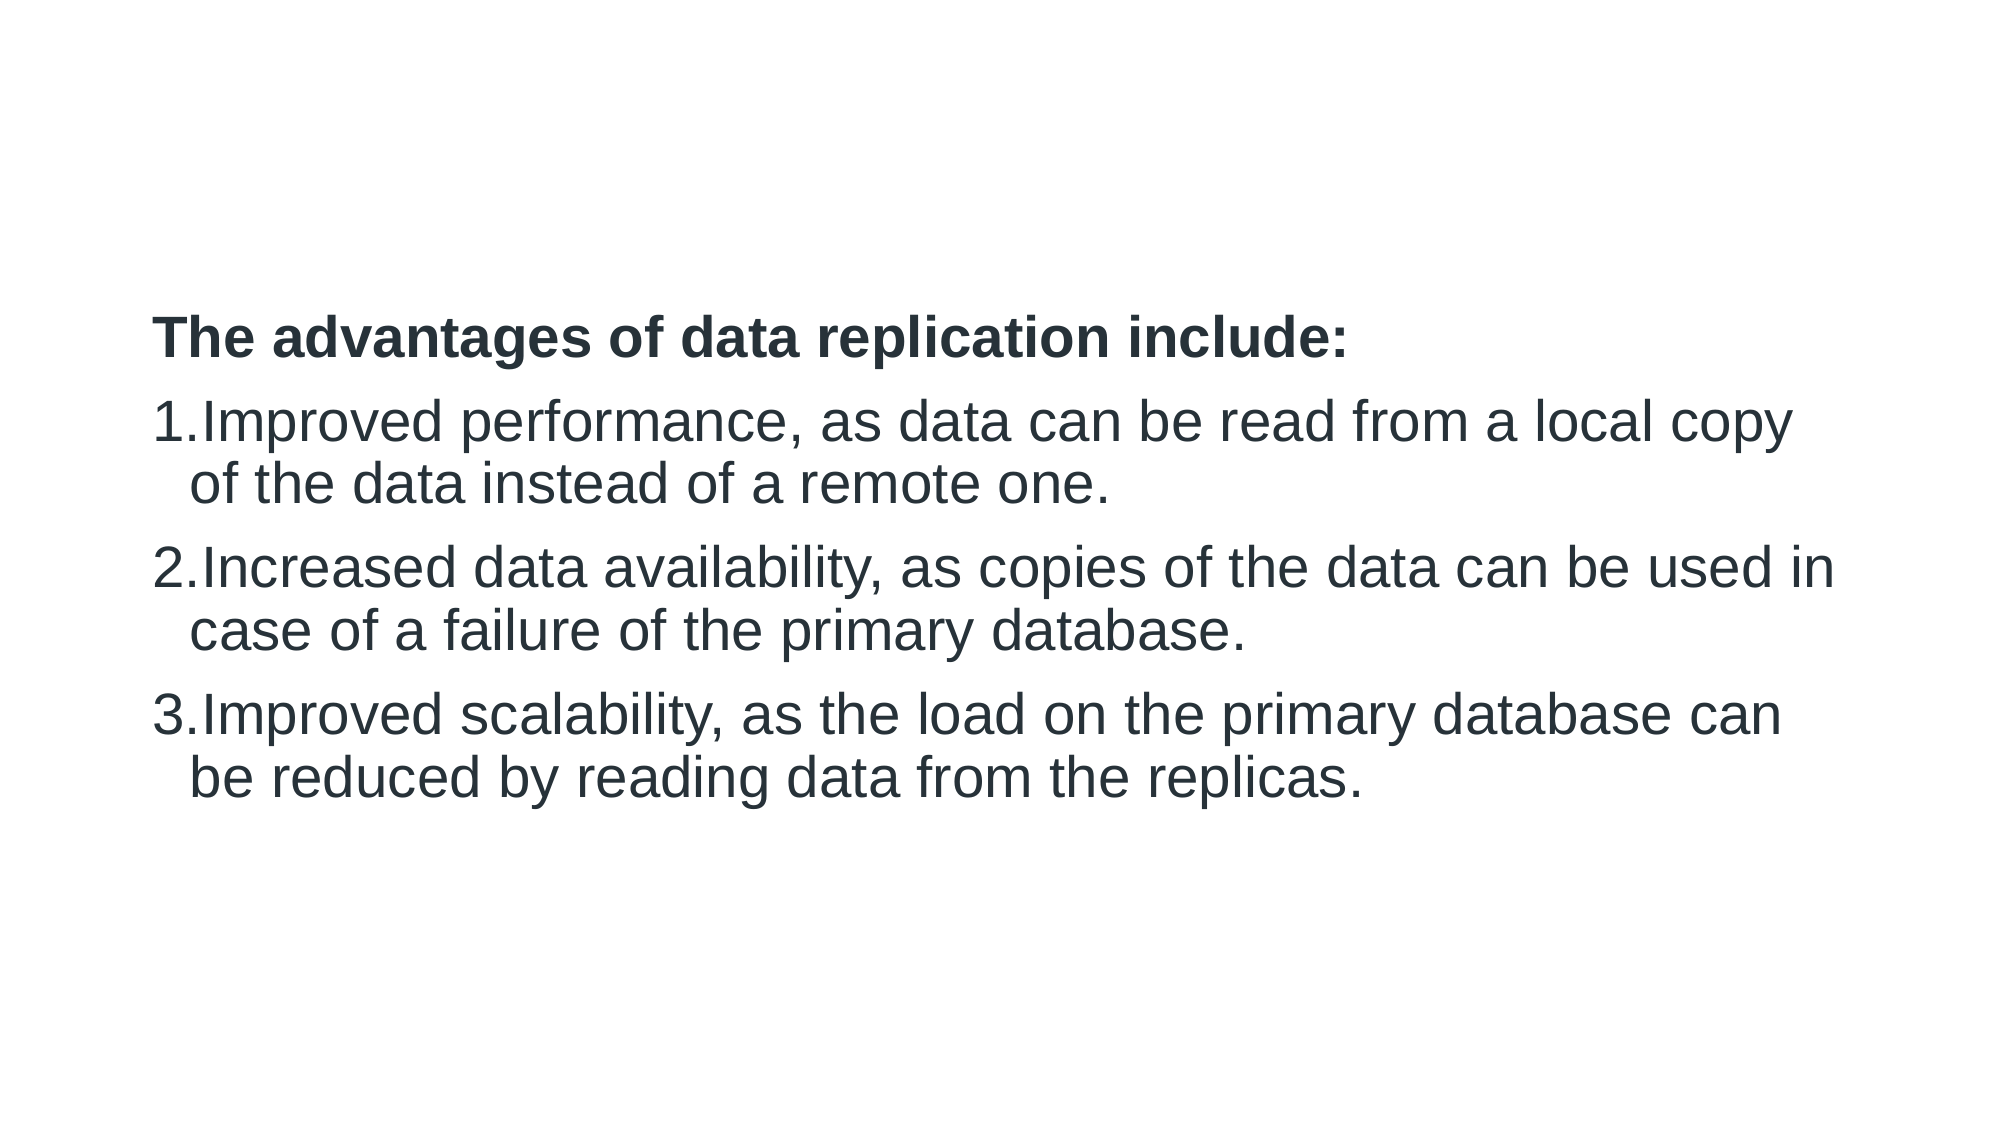

#
The advantages of data replication include:
Improved performance, as data can be read from a local copy of the data instead of a remote one.
Increased data availability, as copies of the data can be used in case of a failure of the primary database.
Improved scalability, as the load on the primary database can be reduced by reading data from the replicas.